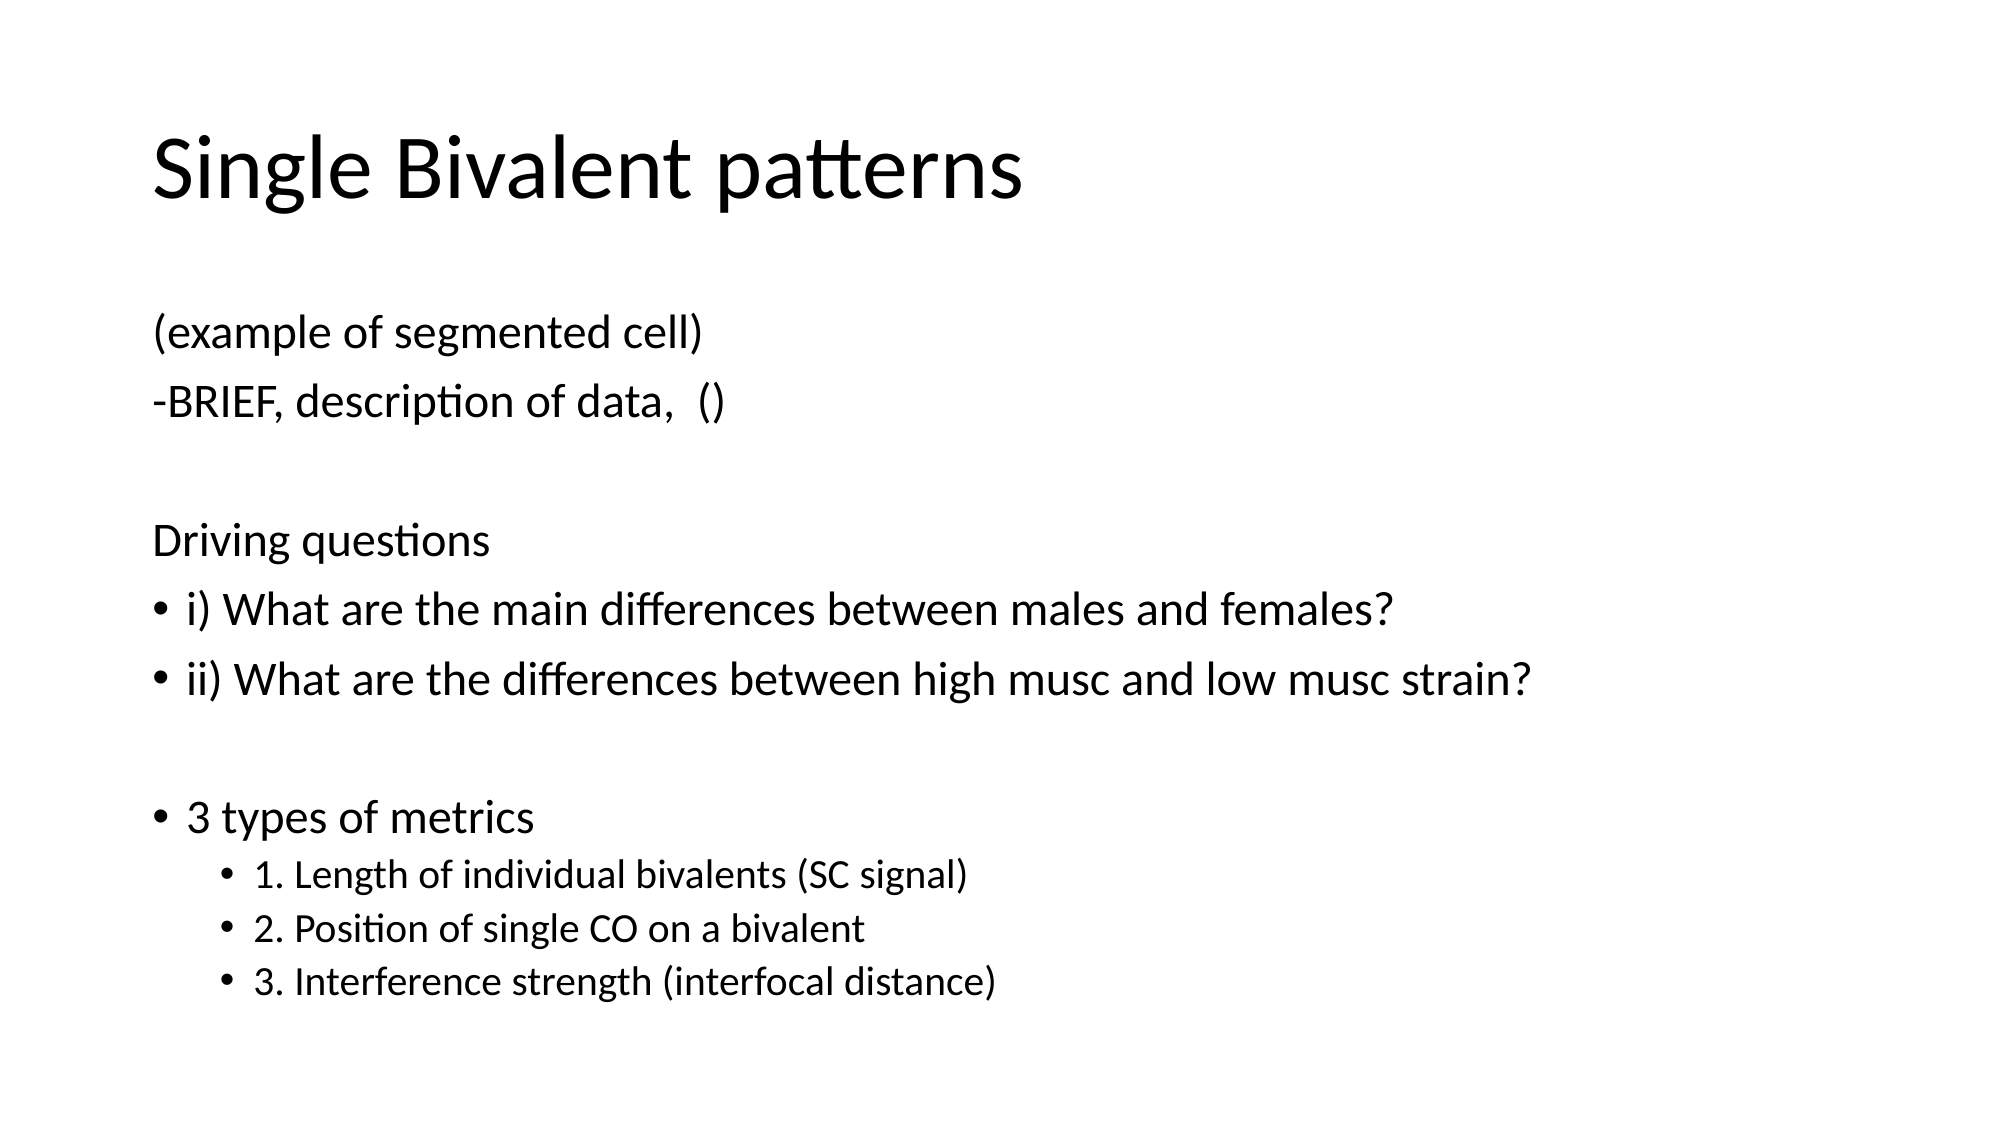

# Single Bivalent patterns
(example of segmented cell)
-BRIEF, description of data,  ()

Driving questions
i) What are the main differences between males and females?
ii) What are the differences between high musc and low musc strain?

3 types of metrics
1. Length of individual bivalents (SC signal)
2. Position of single CO on a bivalent
3. Interference strength (interfocal distance)